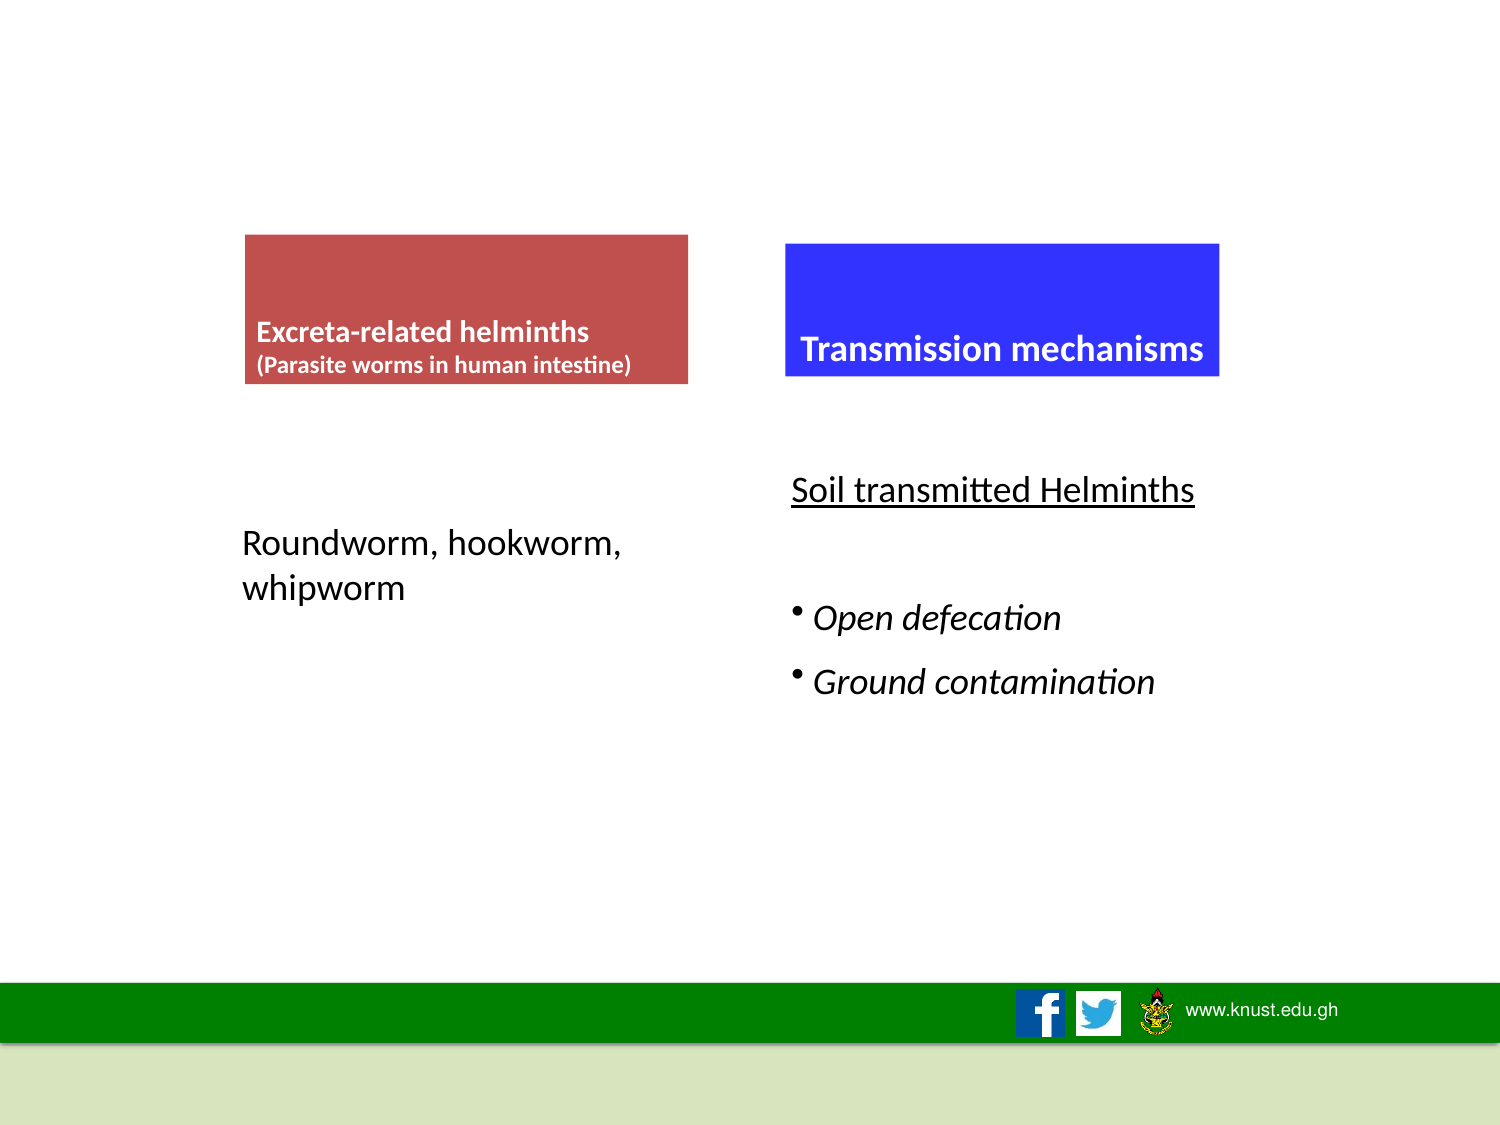

# Excreta-related helminths (Parasite worms in human intestine)
Transmission mechanisms

Soil transmitted Helminths

 Open defecation
 Ground contamination

Roundworm, hookworm, whipworm

2018/2019